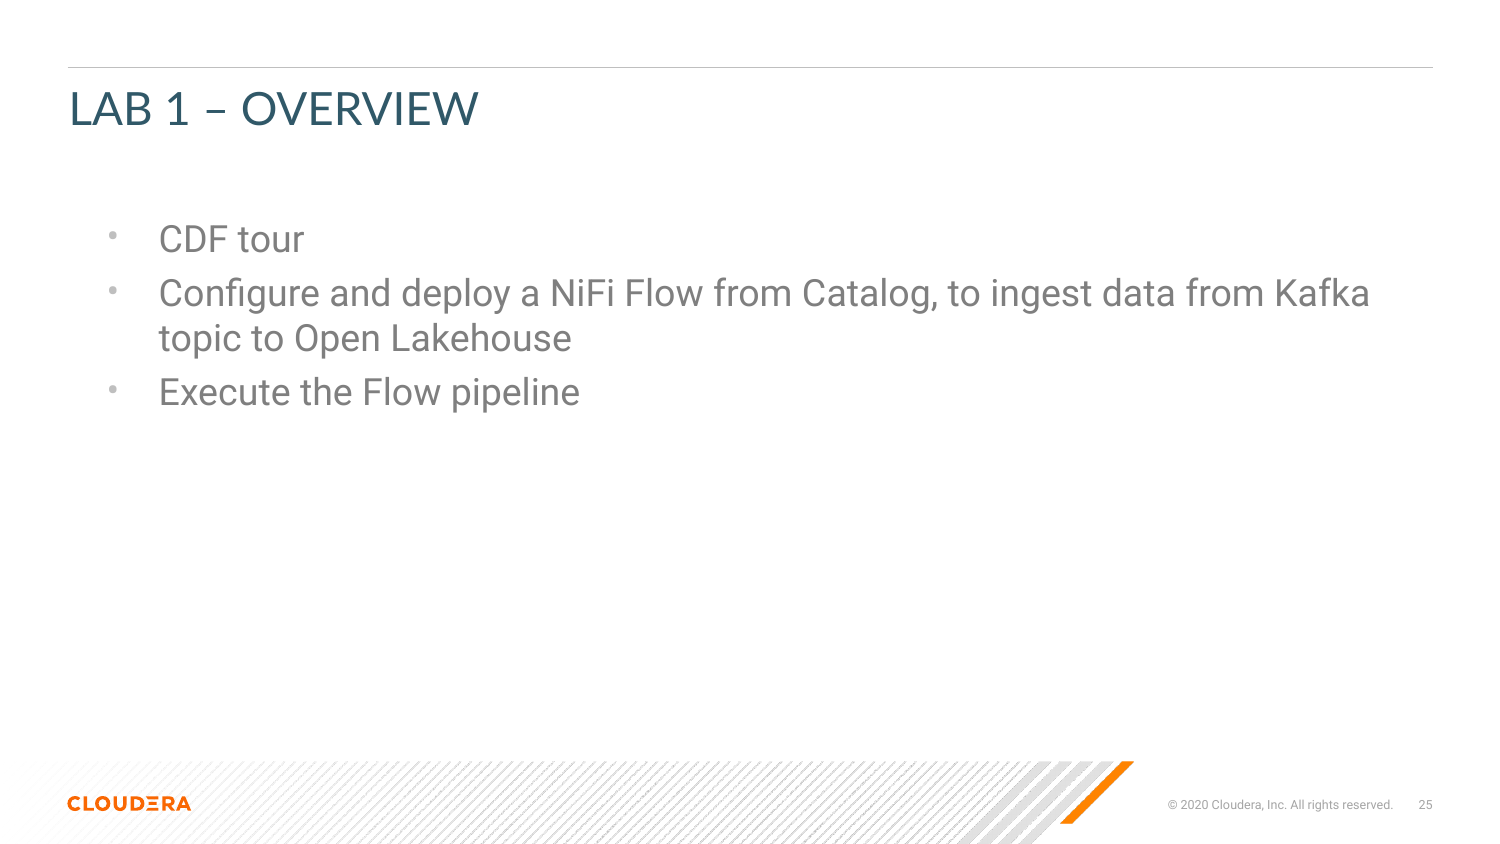

# LAB 1 – OVERVIEW

CDF tour
Configure and deploy a NiFi Flow from Catalog, to ingest data from Kafka topic to Open Lakehouse
Execute the Flow pipeline